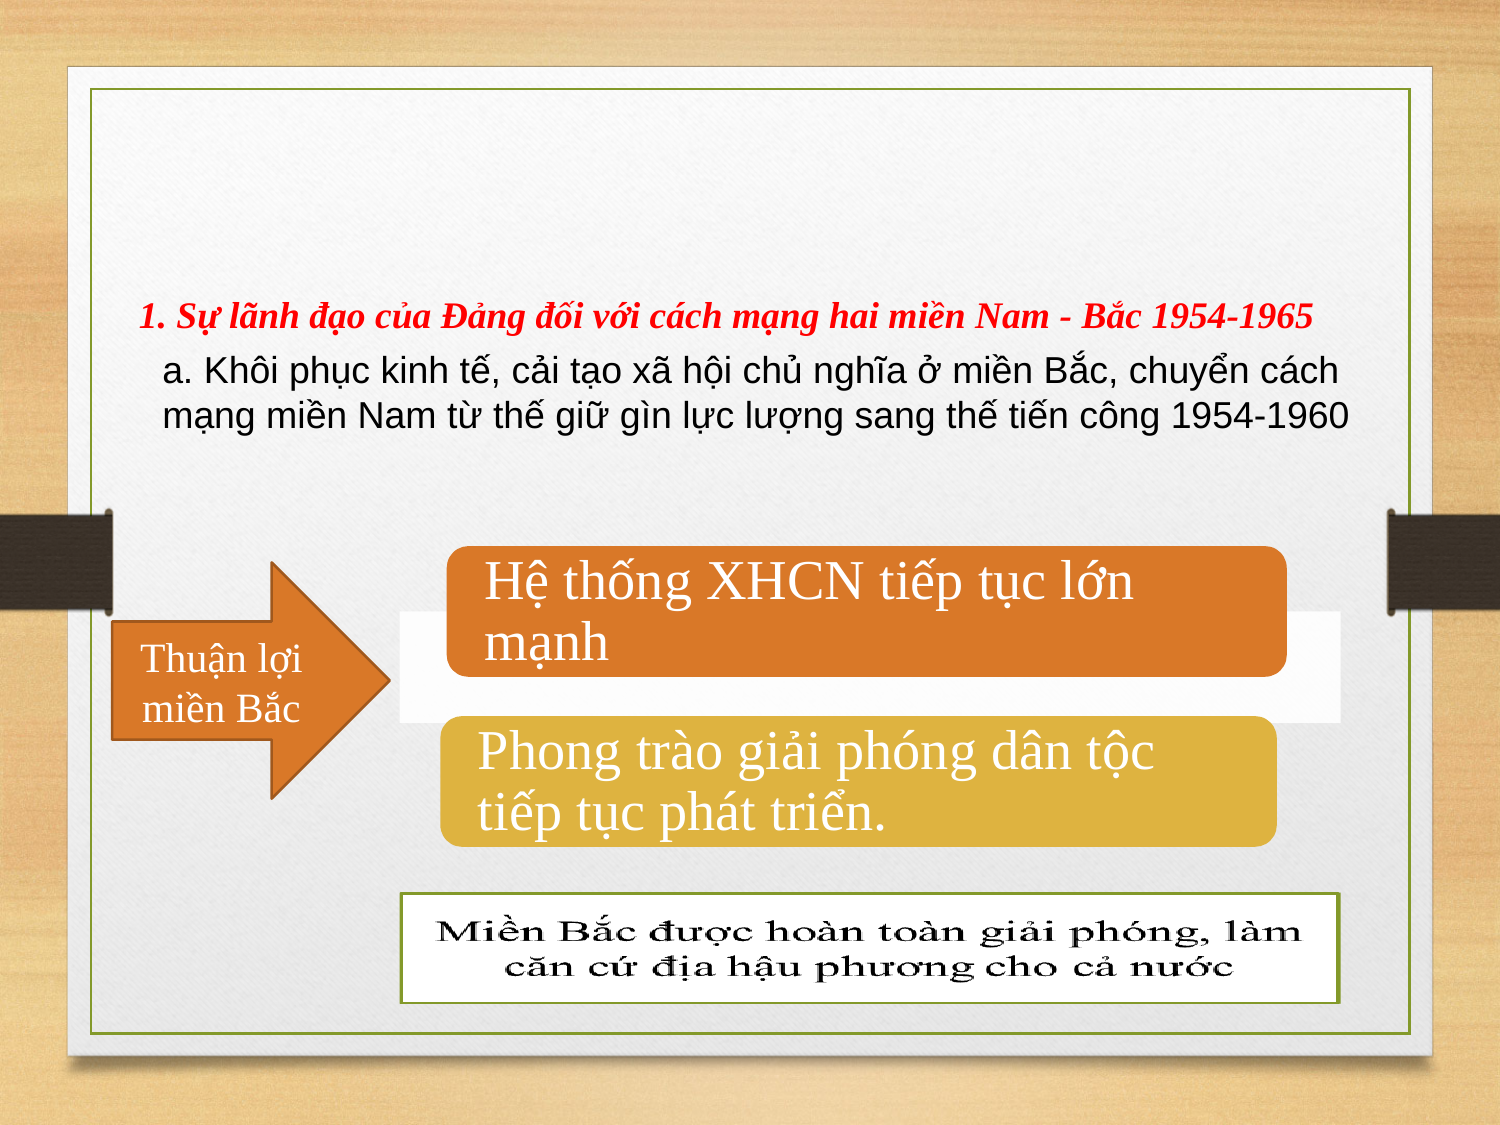

1. Sự lãnh đạo của Đảng đối với cách mạng hai miền Nam - Bắc 1954-1965
a. Khôi phục kinh tế, cải tạo xã hội chủ nghĩa ở miền Bắc, chuyển cách mạng miền Nam từ thế giữ gìn lực lượng sang thế tiến công 1954-1960
Hệ thống XHCN tiếp tục lớn mạnh
Phong trào giải phóng dân tộc tiếp tục phát triển.
Thuận lợi miền Bắc